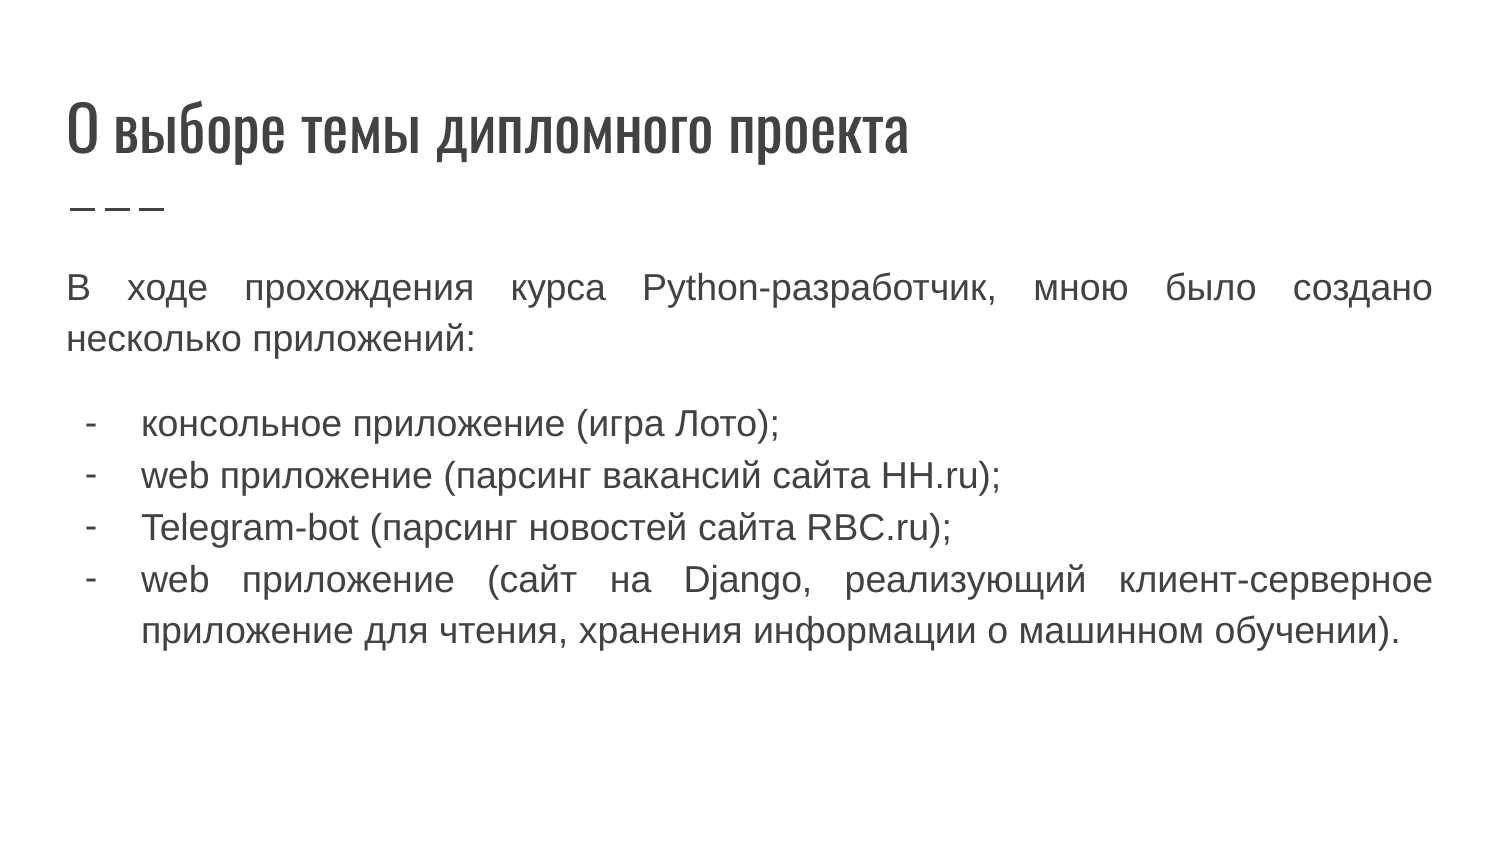

# О выборе темы дипломного проекта
В ходе прохождения курса Python-разработчик, мною было создано несколько приложений:
консольное приложение (игра Лото);
web приложение (парсинг вакансий сайта HH.ru);
Telegram-bot (парсинг новостей сайта RBC.ru);
web приложение (сайт на Django, реализующий клиент-серверное приложение для чтения, хранения информации о машинном обучении).